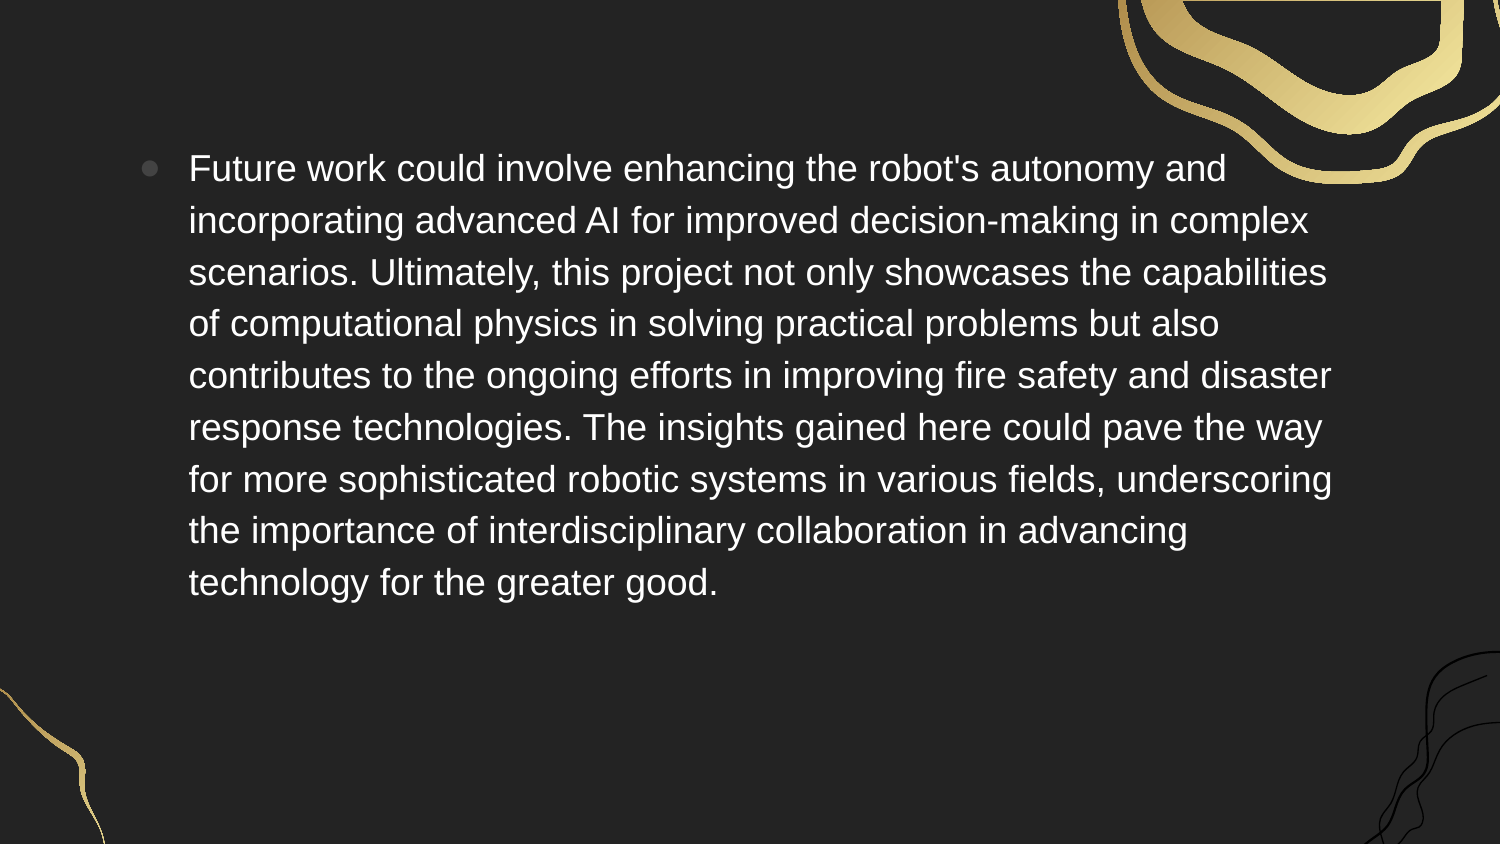

Future work could involve enhancing the robot's autonomy and incorporating advanced AI for improved decision-making in complex scenarios. Ultimately, this project not only showcases the capabilities of computational physics in solving practical problems but also contributes to the ongoing efforts in improving fire safety and disaster response technologies. The insights gained here could pave the way for more sophisticated robotic systems in various fields, underscoring the importance of interdisciplinary collaboration in advancing technology for the greater good.​